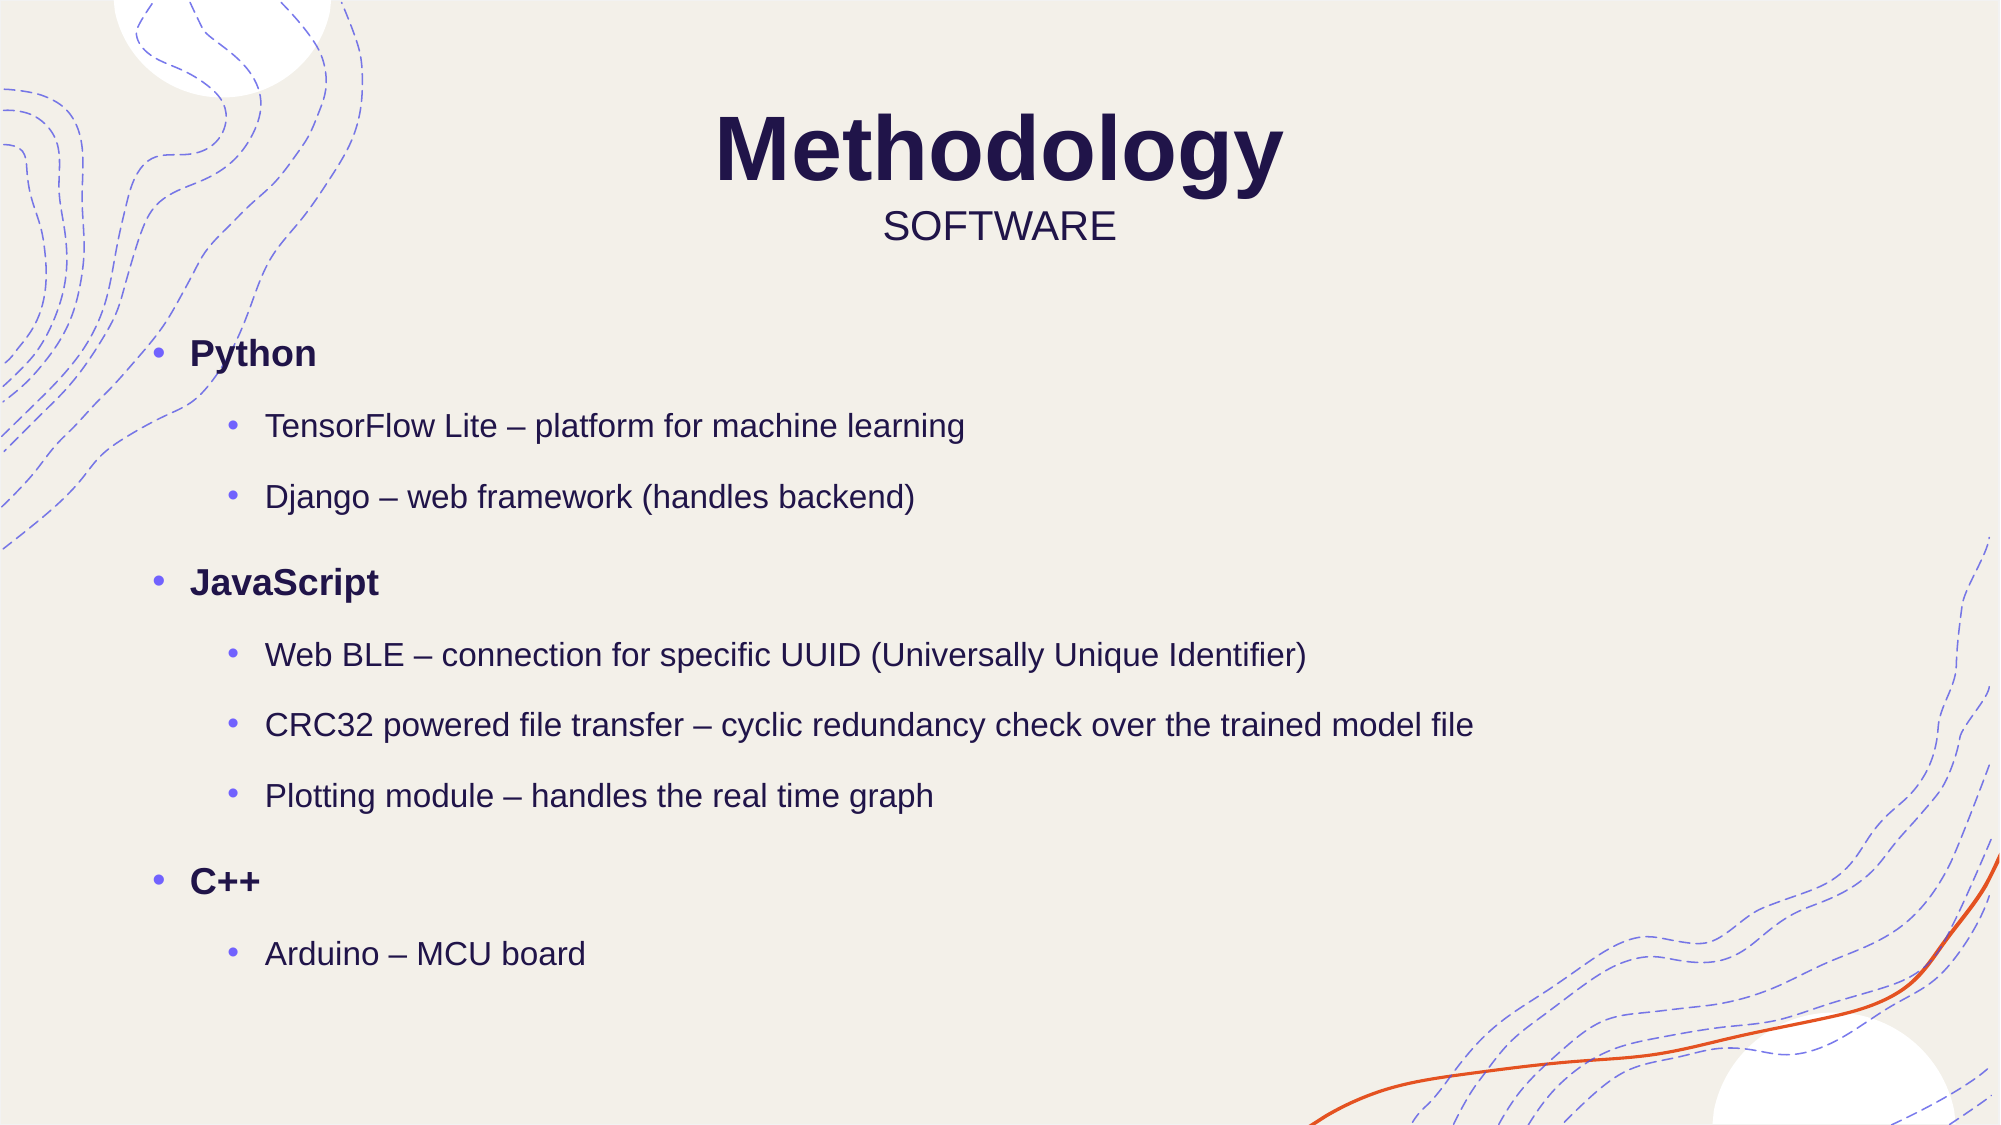

# Methodology SOFTWARE
Python
TensorFlow Lite – platform for machine learning
Django – web framework (handles backend)
JavaScript
Web BLE – connection for specific UUID (Universally Unique Identifier)
CRC32 powered file transfer – cyclic redundancy check over the trained model file
Plotting module – handles the real time graph
C++
Arduino – MCU board